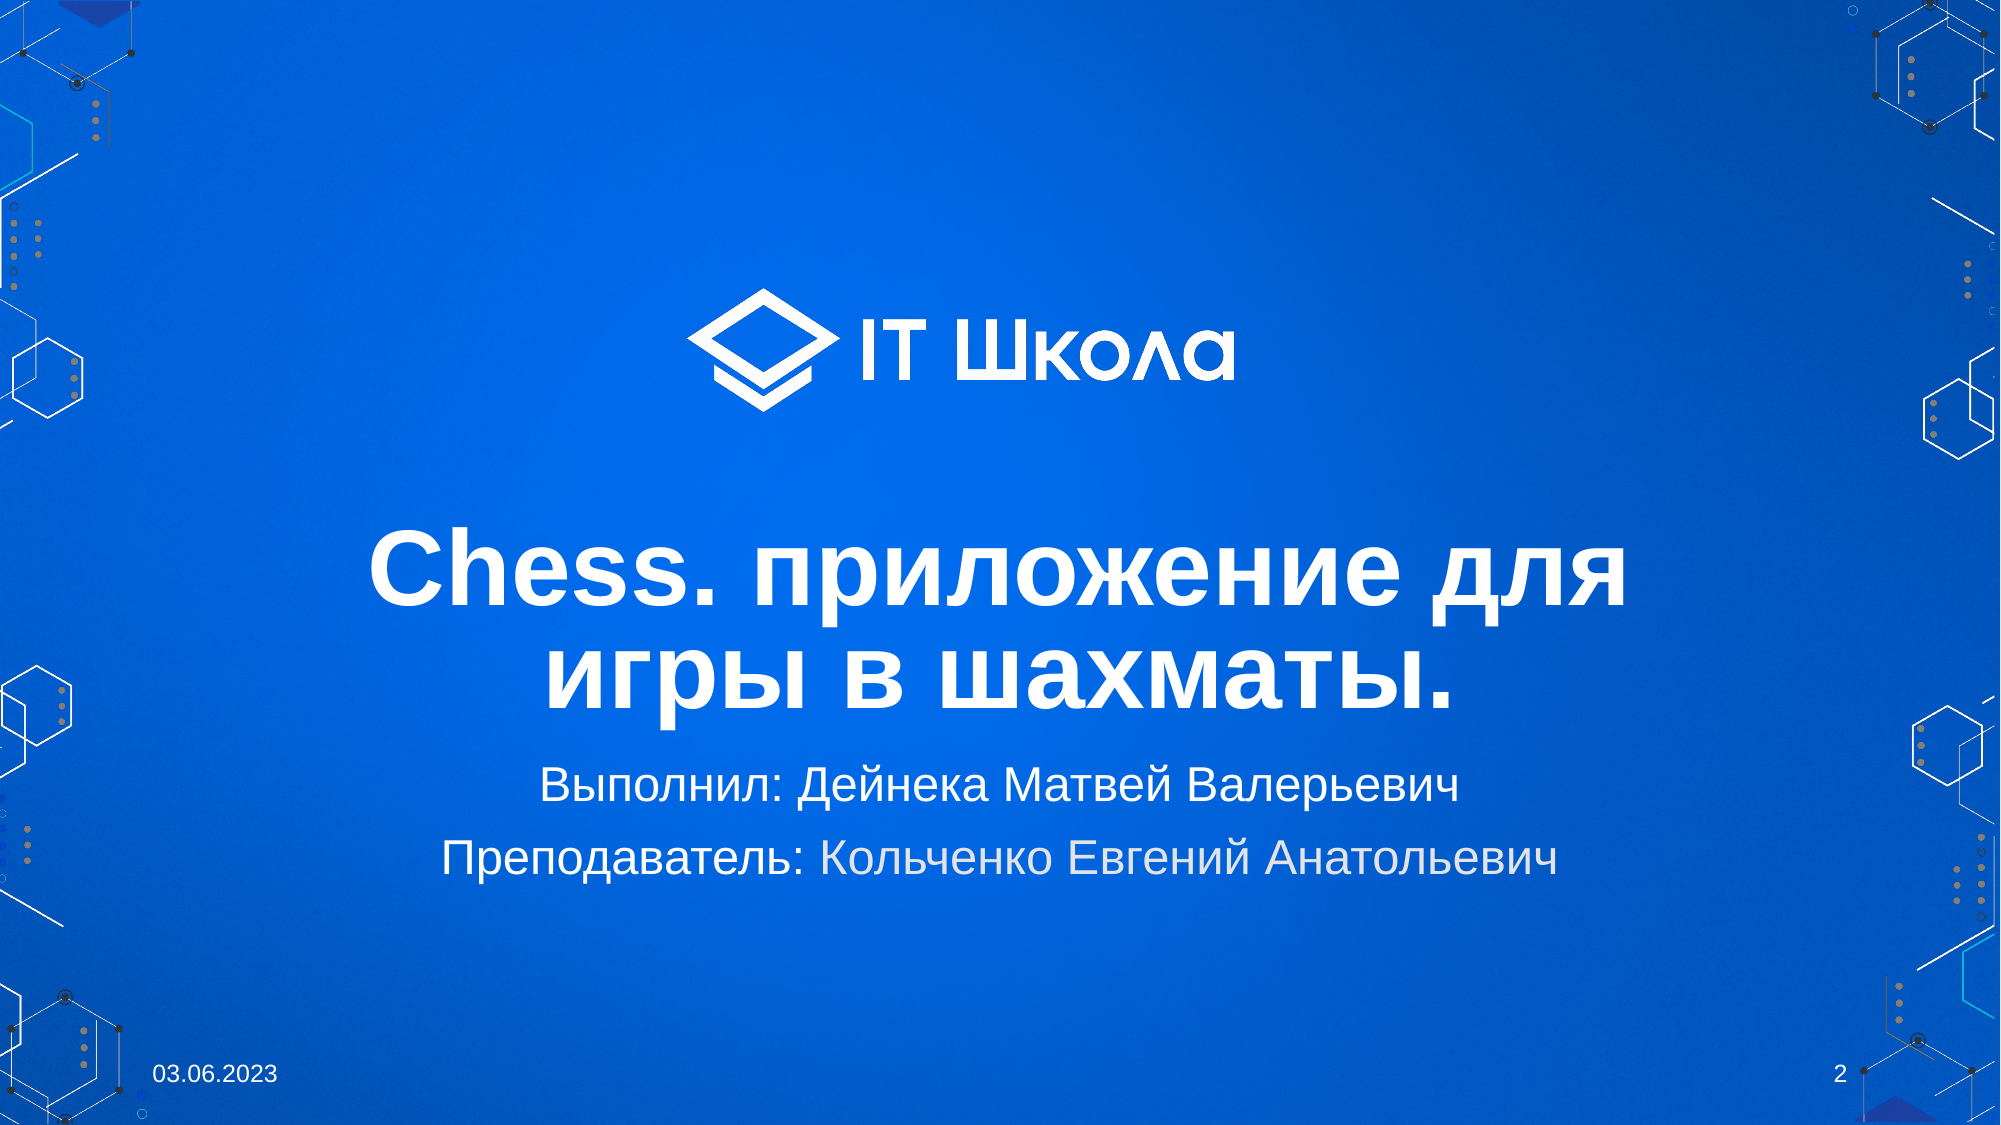

# Chess. приложение для игры в шахматы.
Выполнил: Дейнека Матвей Валерьевич
Преподаватель: Кольченко Евгений Анатольевич

03.06.2023
2